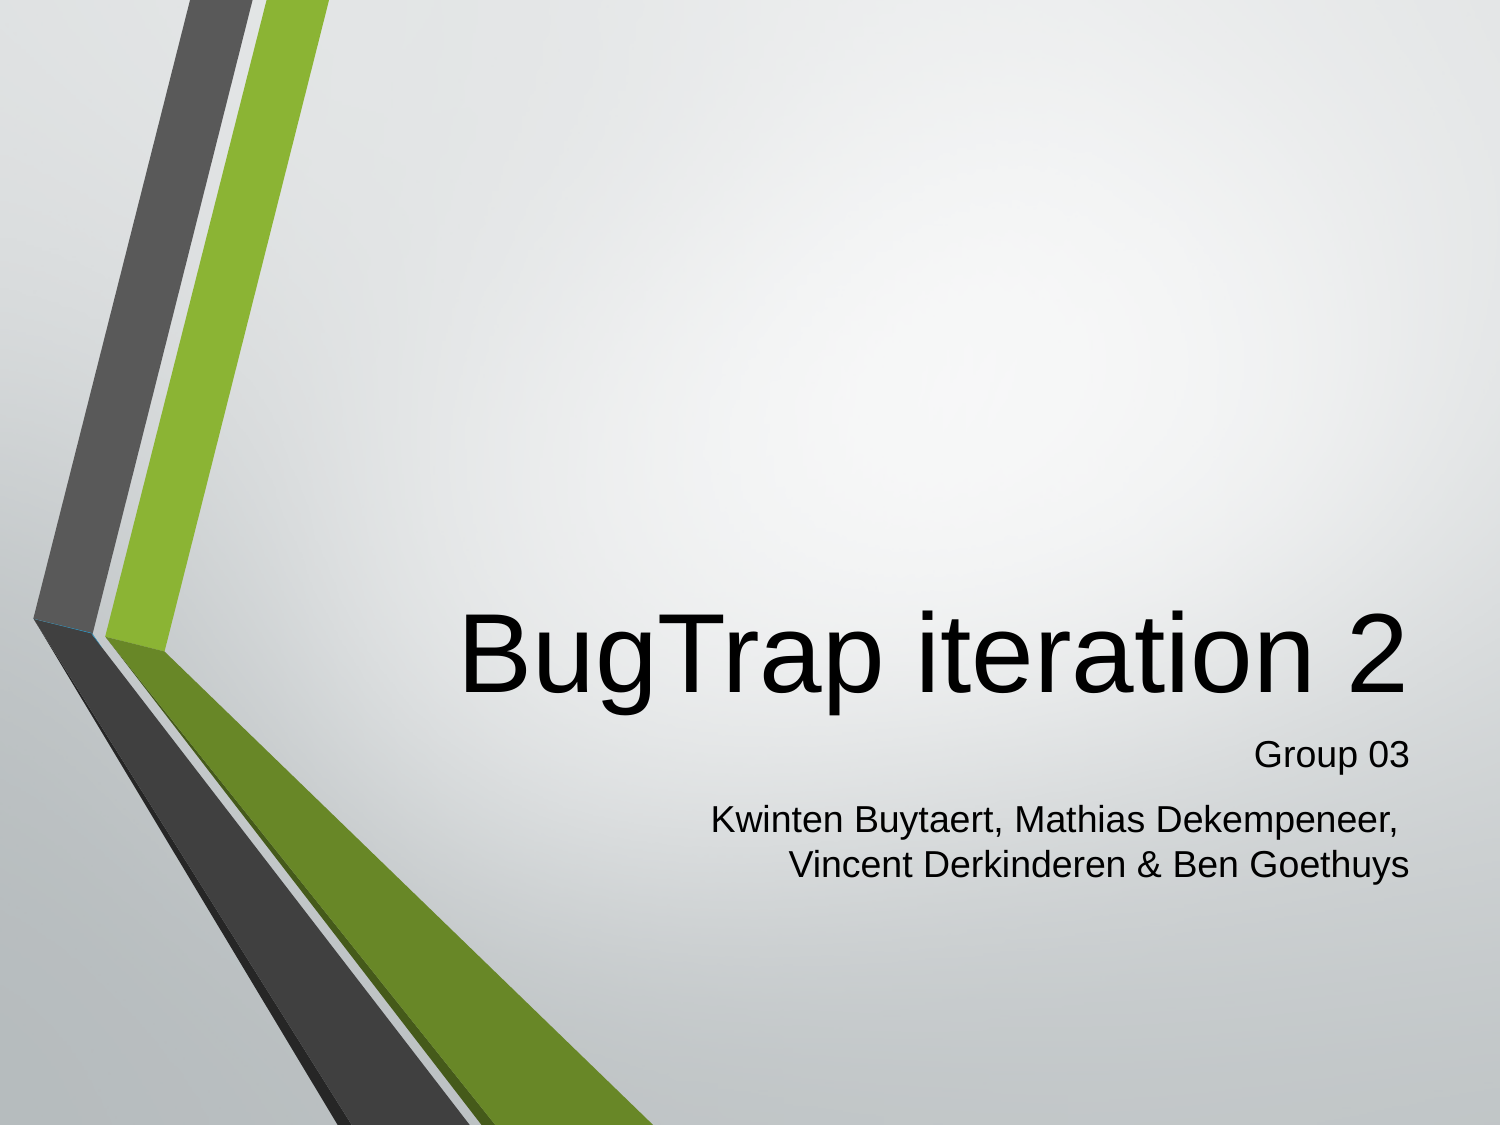

# BugTrap iteration 2
Group 03
Kwinten Buytaert, Mathias Dekempeneer,
Vincent Derkinderen & Ben Goethuys